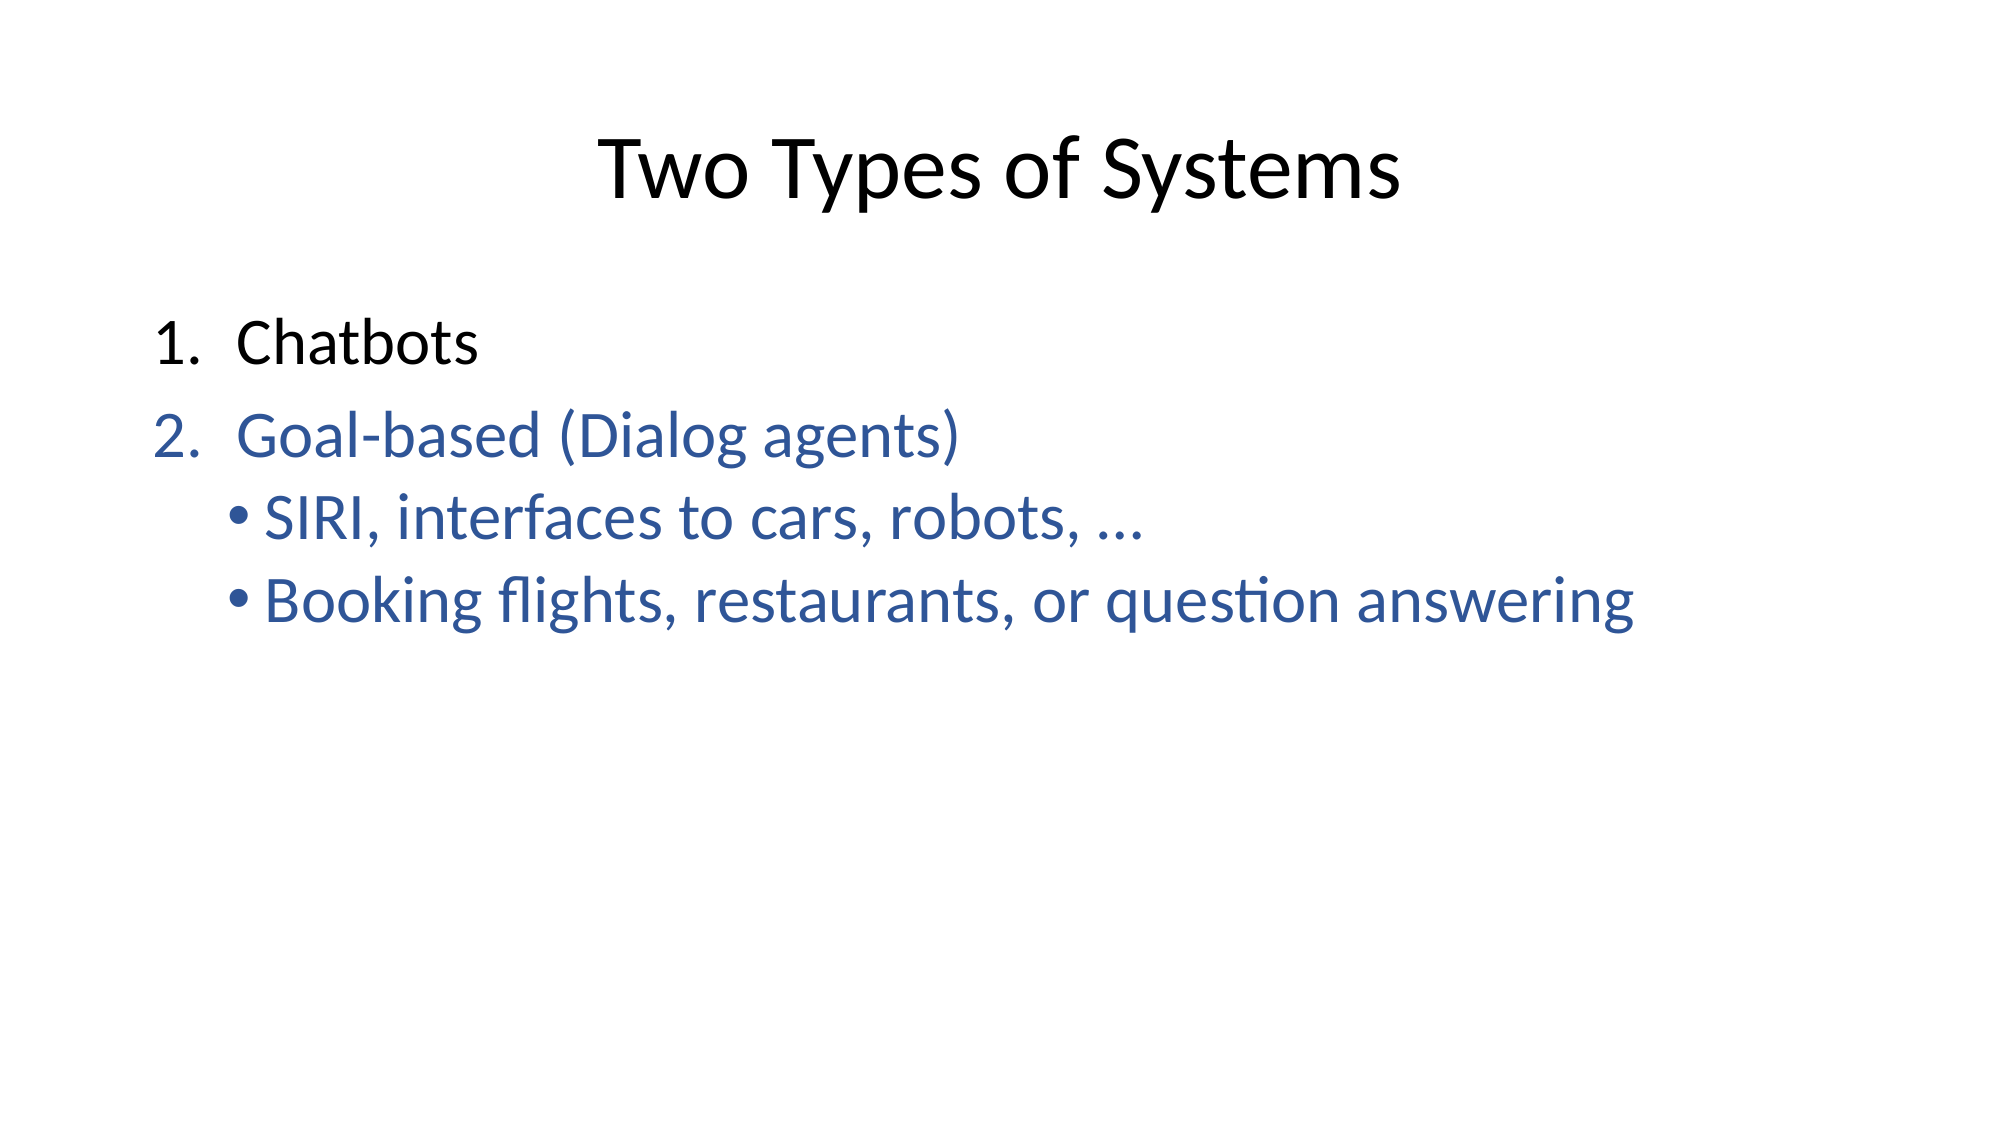

# Two Types of Systems
Chatbots
Goal-based (Dialog agents)
SIRI, interfaces to cars, robots, …
Booking flights, restaurants, or question answering